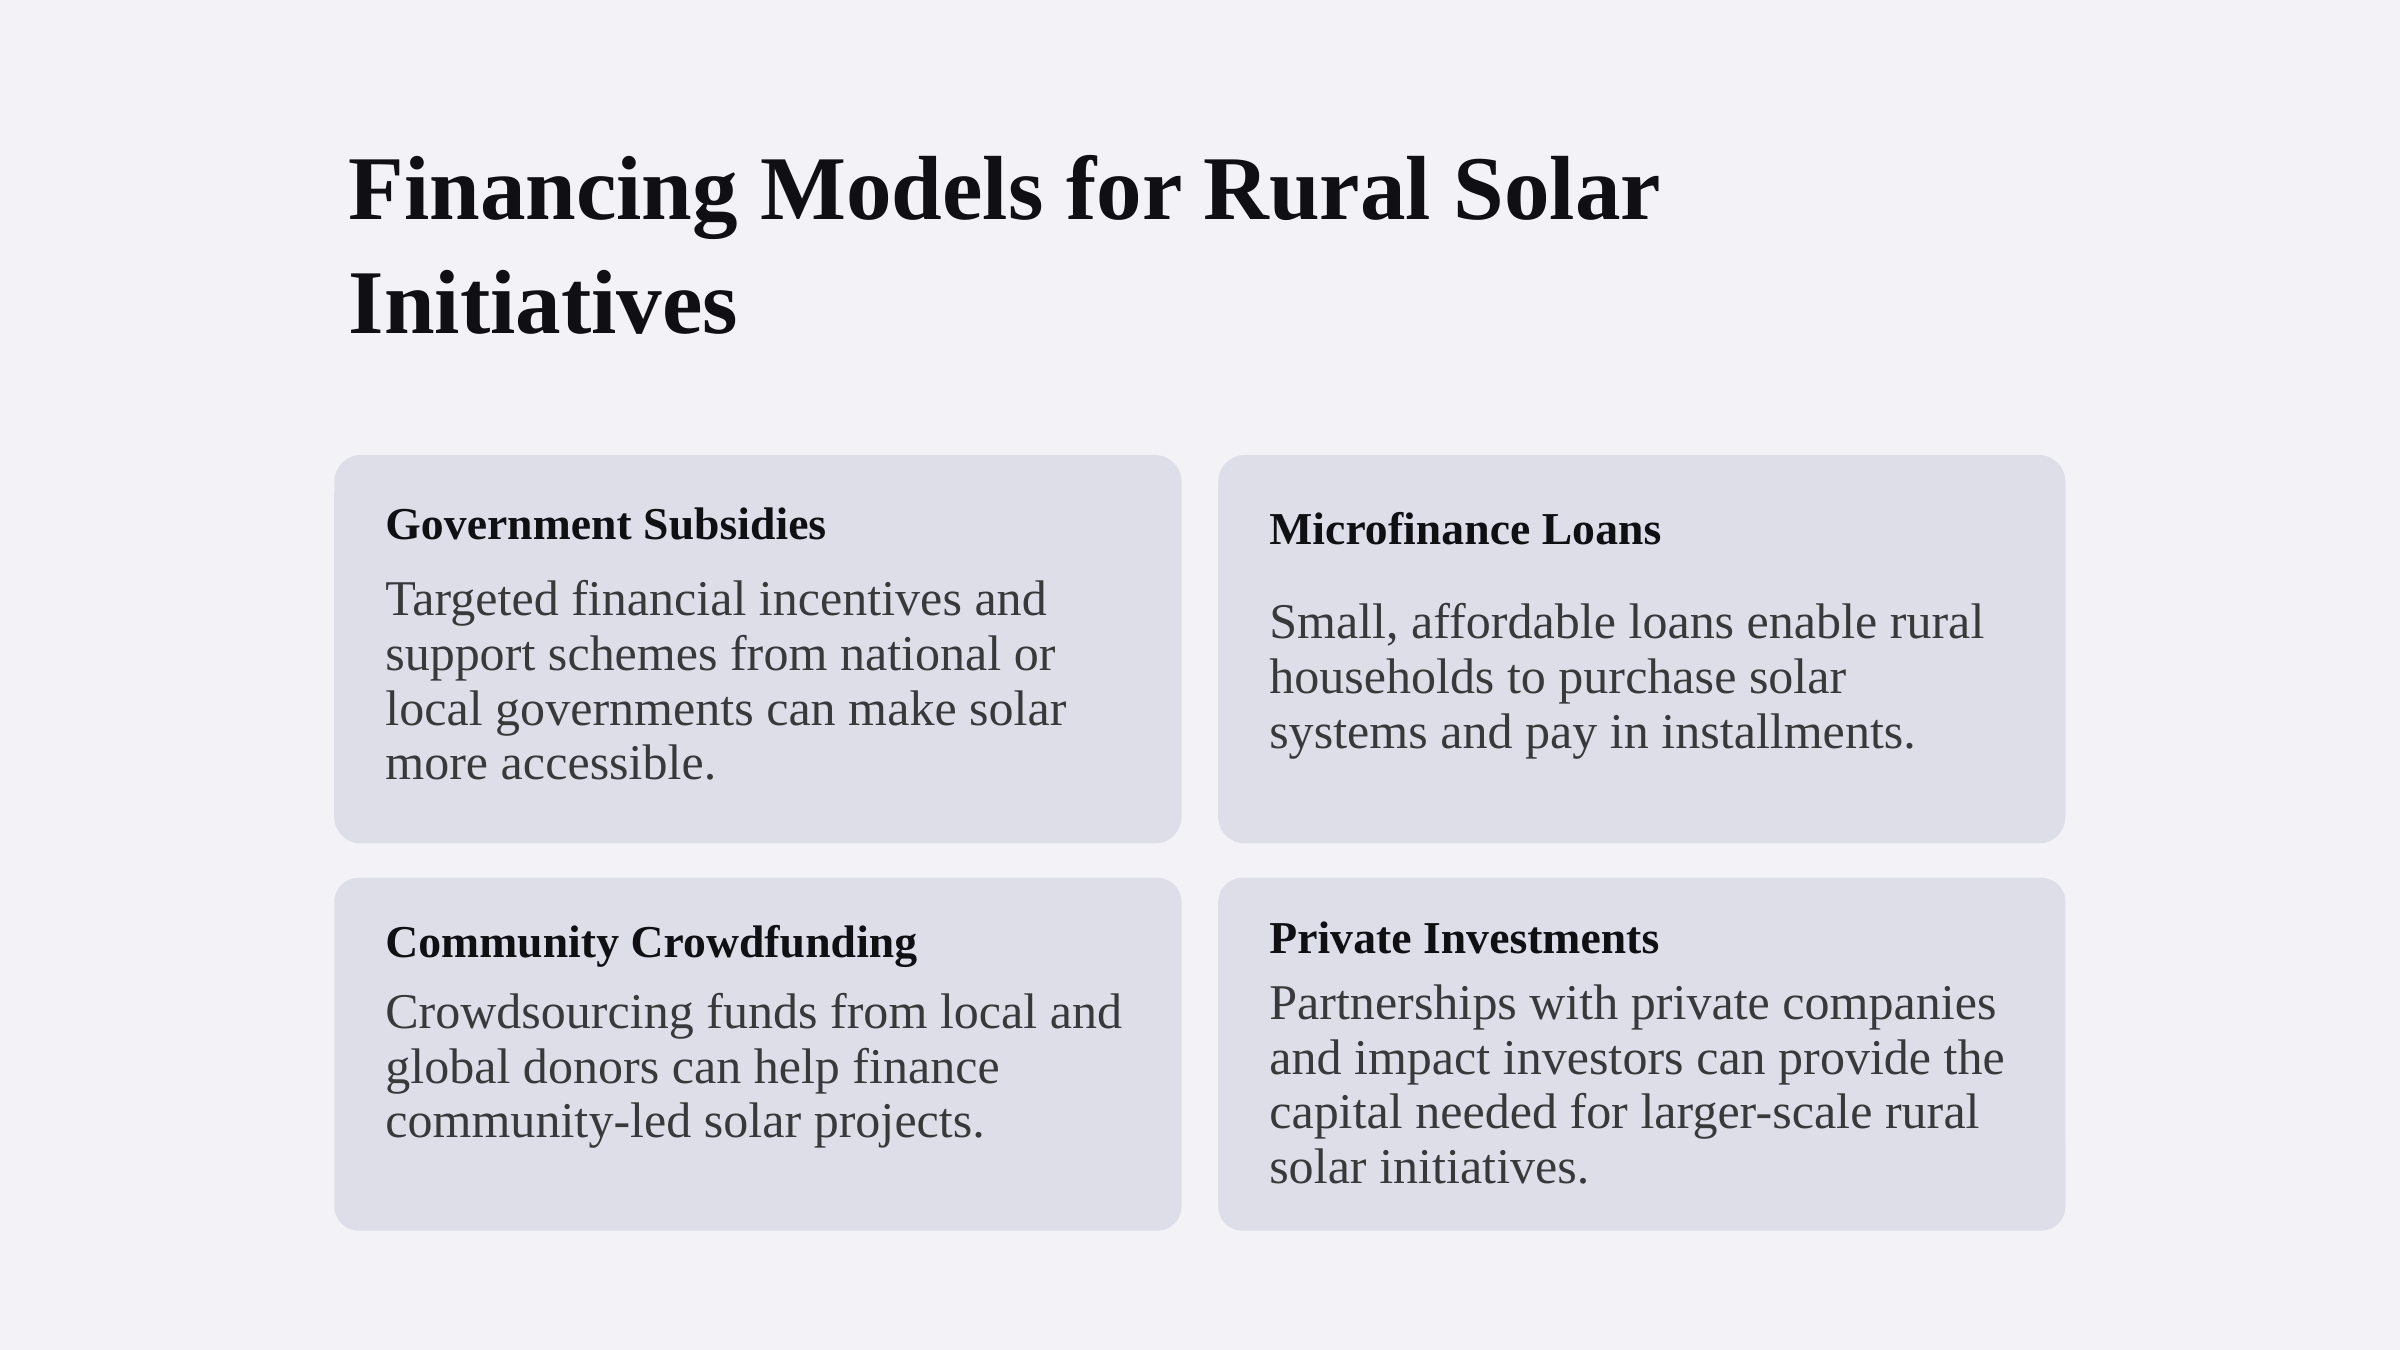

Financing Models for Rural Solar Initiatives

Government Subsidies
Microfinance Loans
Targeted financial incentives and support schemes from national or local governments can make solar more accessible.
Small, affordable loans enable rural households to purchase solar systems and pay in installments.

Private Investments
Community Crowdfunding
Partnerships with private companies and impact investors can provide the capital needed for larger-scale rural solar initiatives.
Crowdsourcing funds from local and global donors can help finance community-led solar projects.